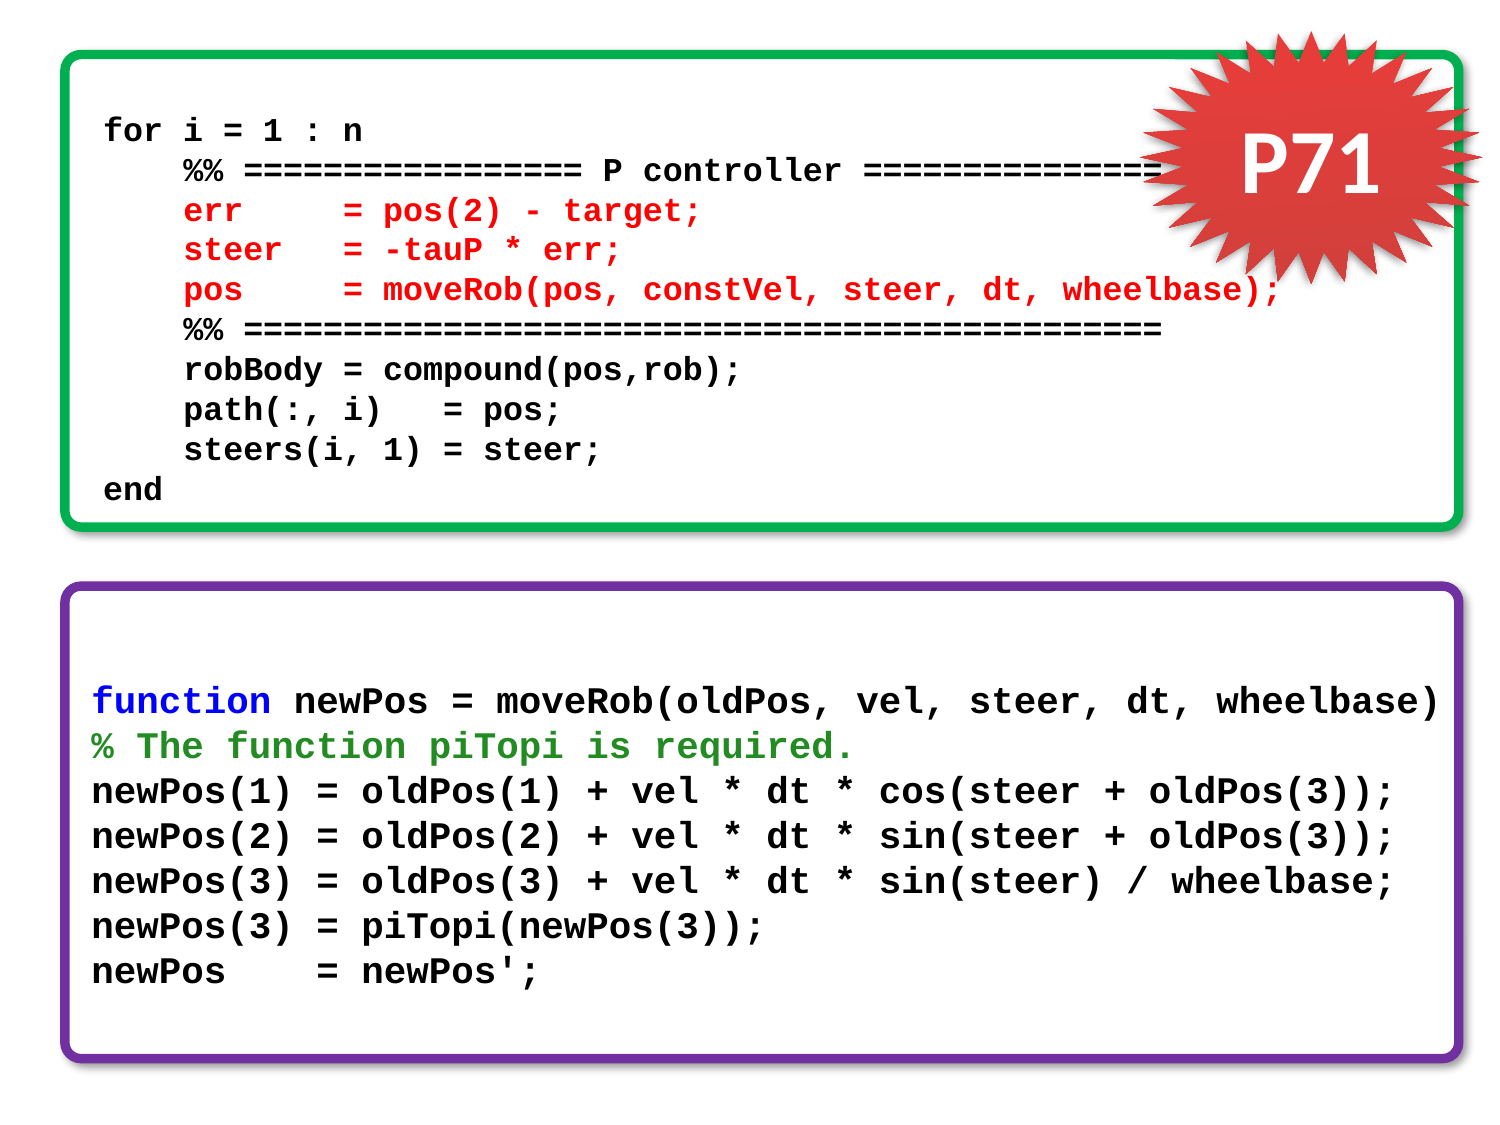

P71

for i = 1 : n
    %% ================= P controller ===============
    err     = pos(2) - target;
    steer   = -tauP * err;
    pos     = moveRob(pos, constVel, steer, dt, wheelbase);
    %% ==============================================
    robBody = compound(pos,rob);
    path(:, i)   = pos;
    steers(i, 1) = steer;
end

function newPos = moveRob(oldPos, vel, steer, dt, wheelbase)
% The function piTopi is required.
newPos(1) = oldPos(1) + vel * dt * cos(steer + oldPos(3));
newPos(2) = oldPos(2) + vel * dt * sin(steer + oldPos(3));
newPos(3) = oldPos(3) + vel * dt * sin(steer) / wheelbase;
newPos(3) = piTopi(newPos(3));
newPos    = newPos';